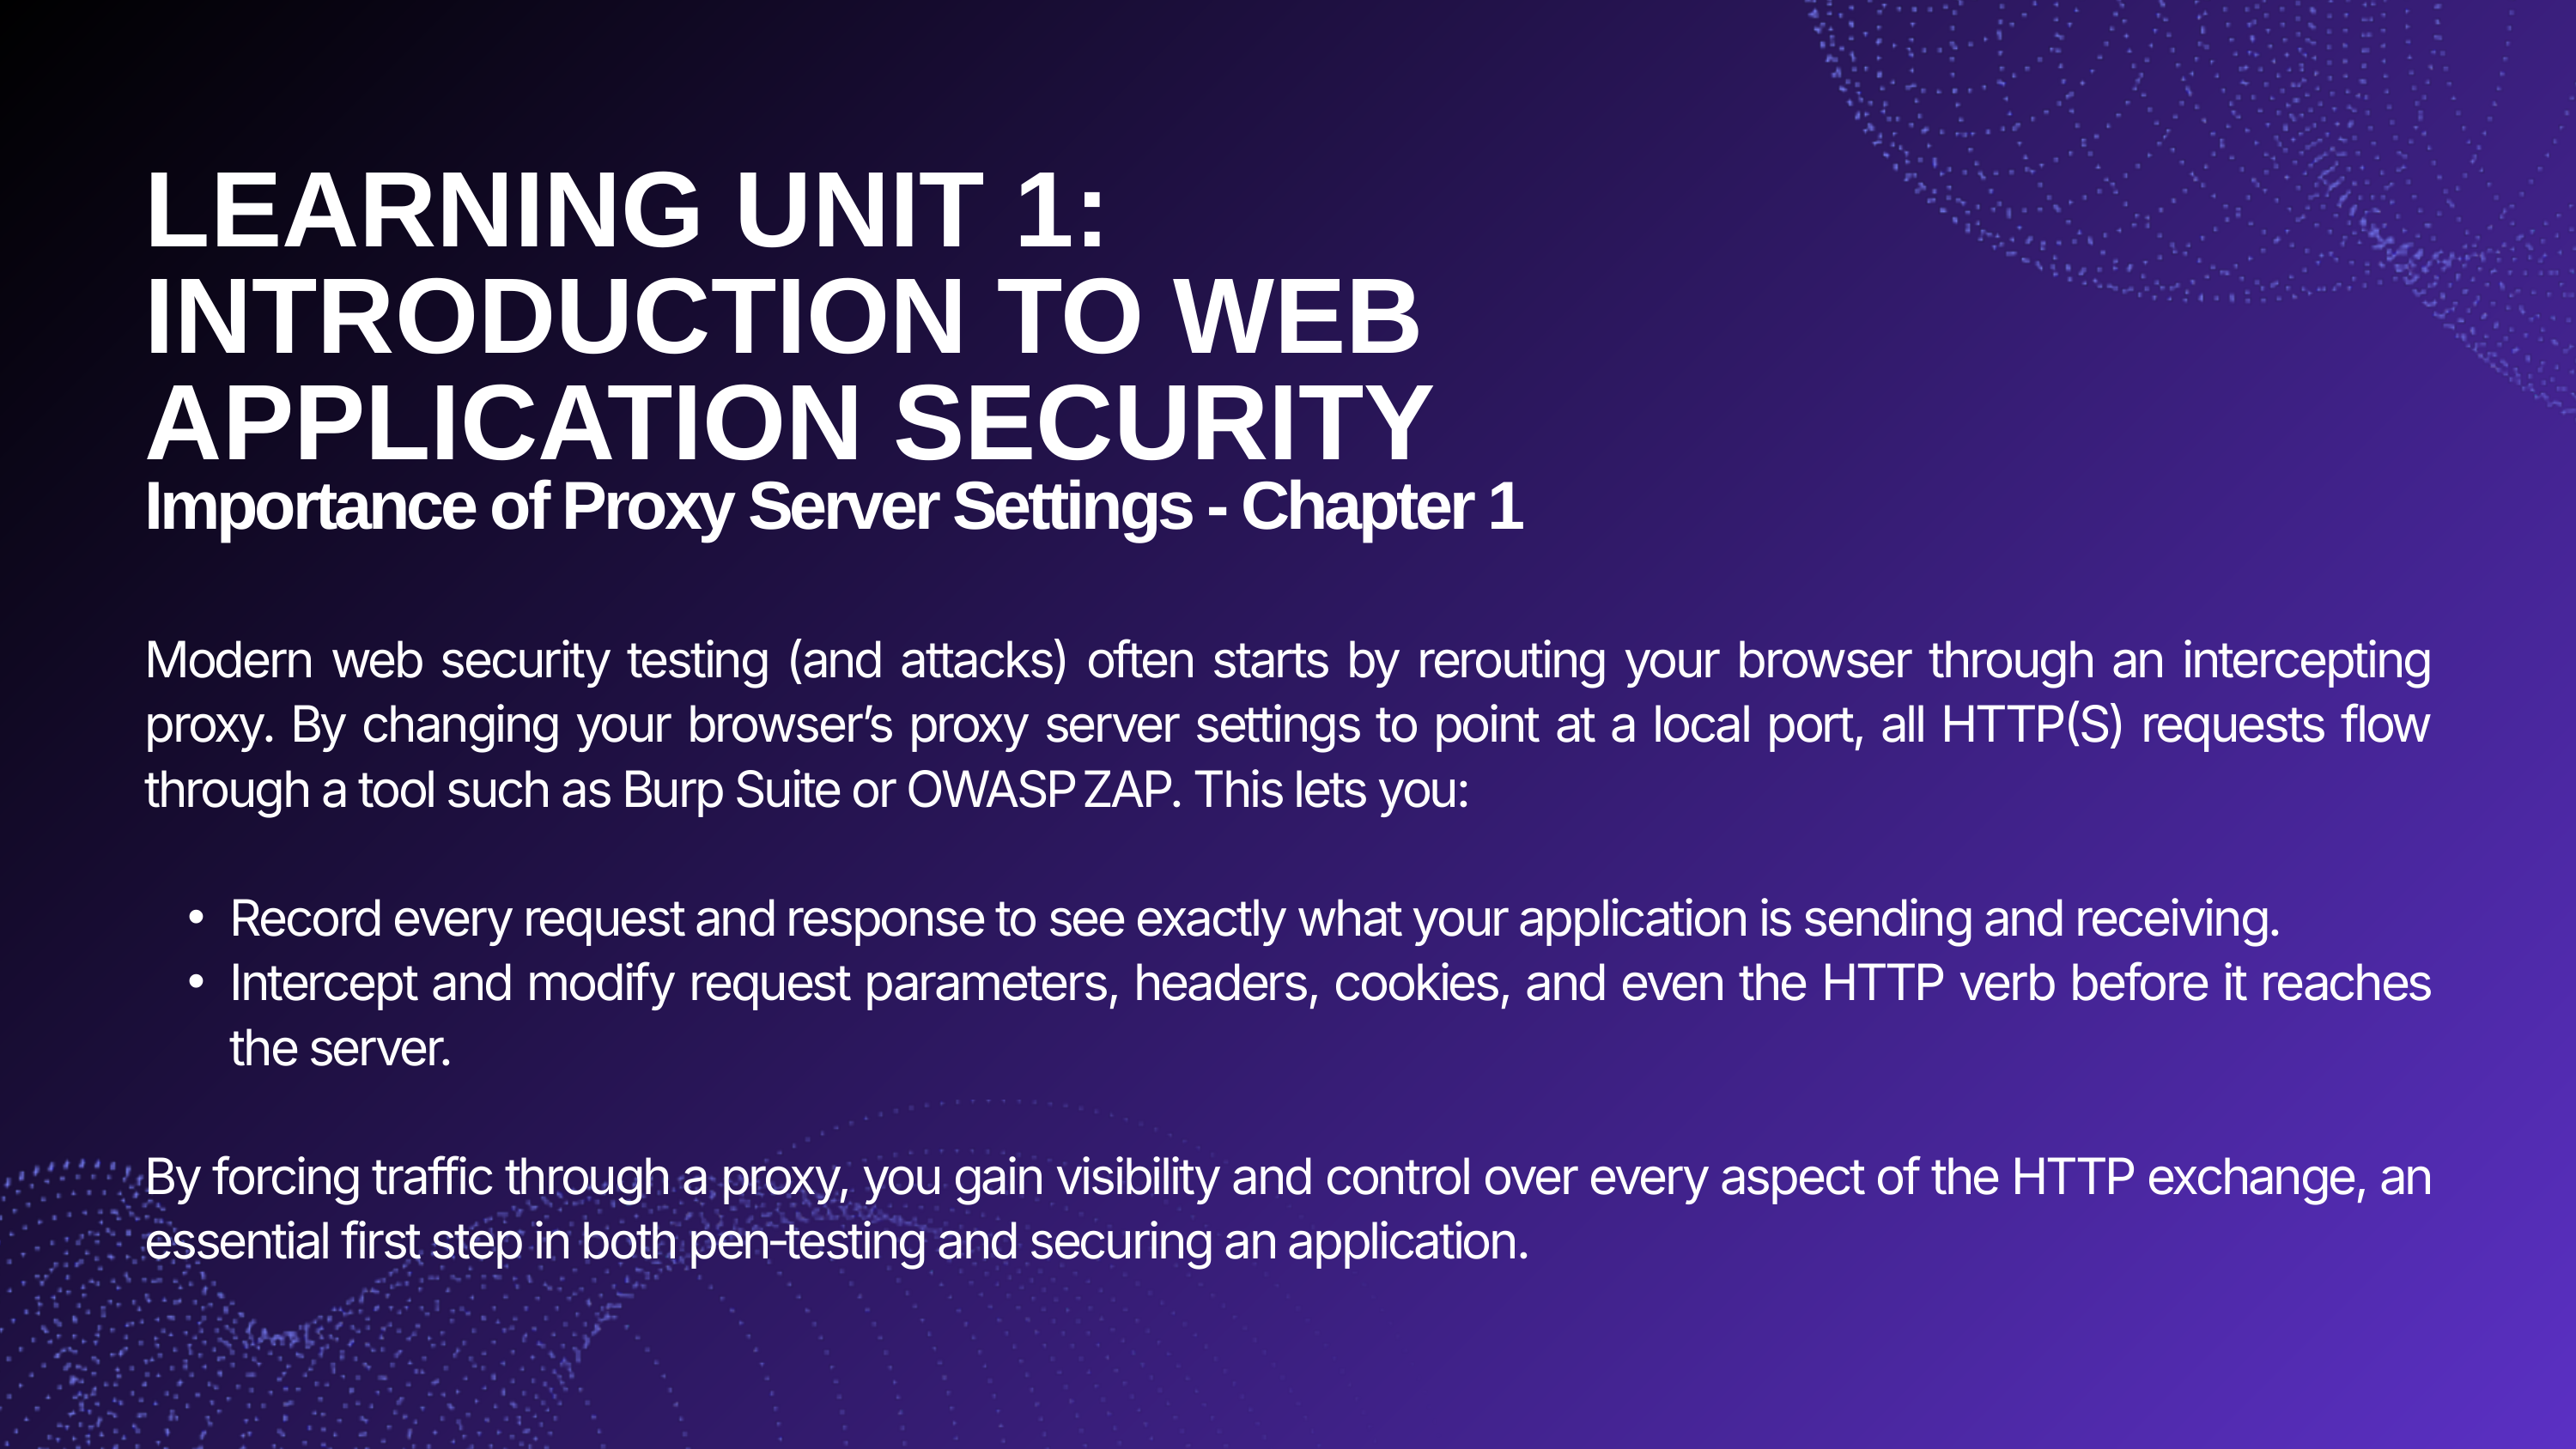

LEARNING UNIT 1: INTRODUCTION TO WEB APPLICATION SECURITY
Importance of Proxy Server Settings - Chapter 1

Modern web security testing (and attacks) often starts by rerouting your browser through an intercepting proxy. By changing your browser’s proxy server settings to point at a local port, all HTTP(S) requests flow through a tool such as Burp Suite or OWASP ZAP. This lets you:

Record every request and response to see exactly what your application is sending and receiving.
Intercept and modify request parameters, headers, cookies, and even the HTTP verb before it reaches the server.

By forcing traffic through a proxy, you gain visibility and control over every aspect of the HTTP exchange, an essential first step in both pen‑testing and securing an application.